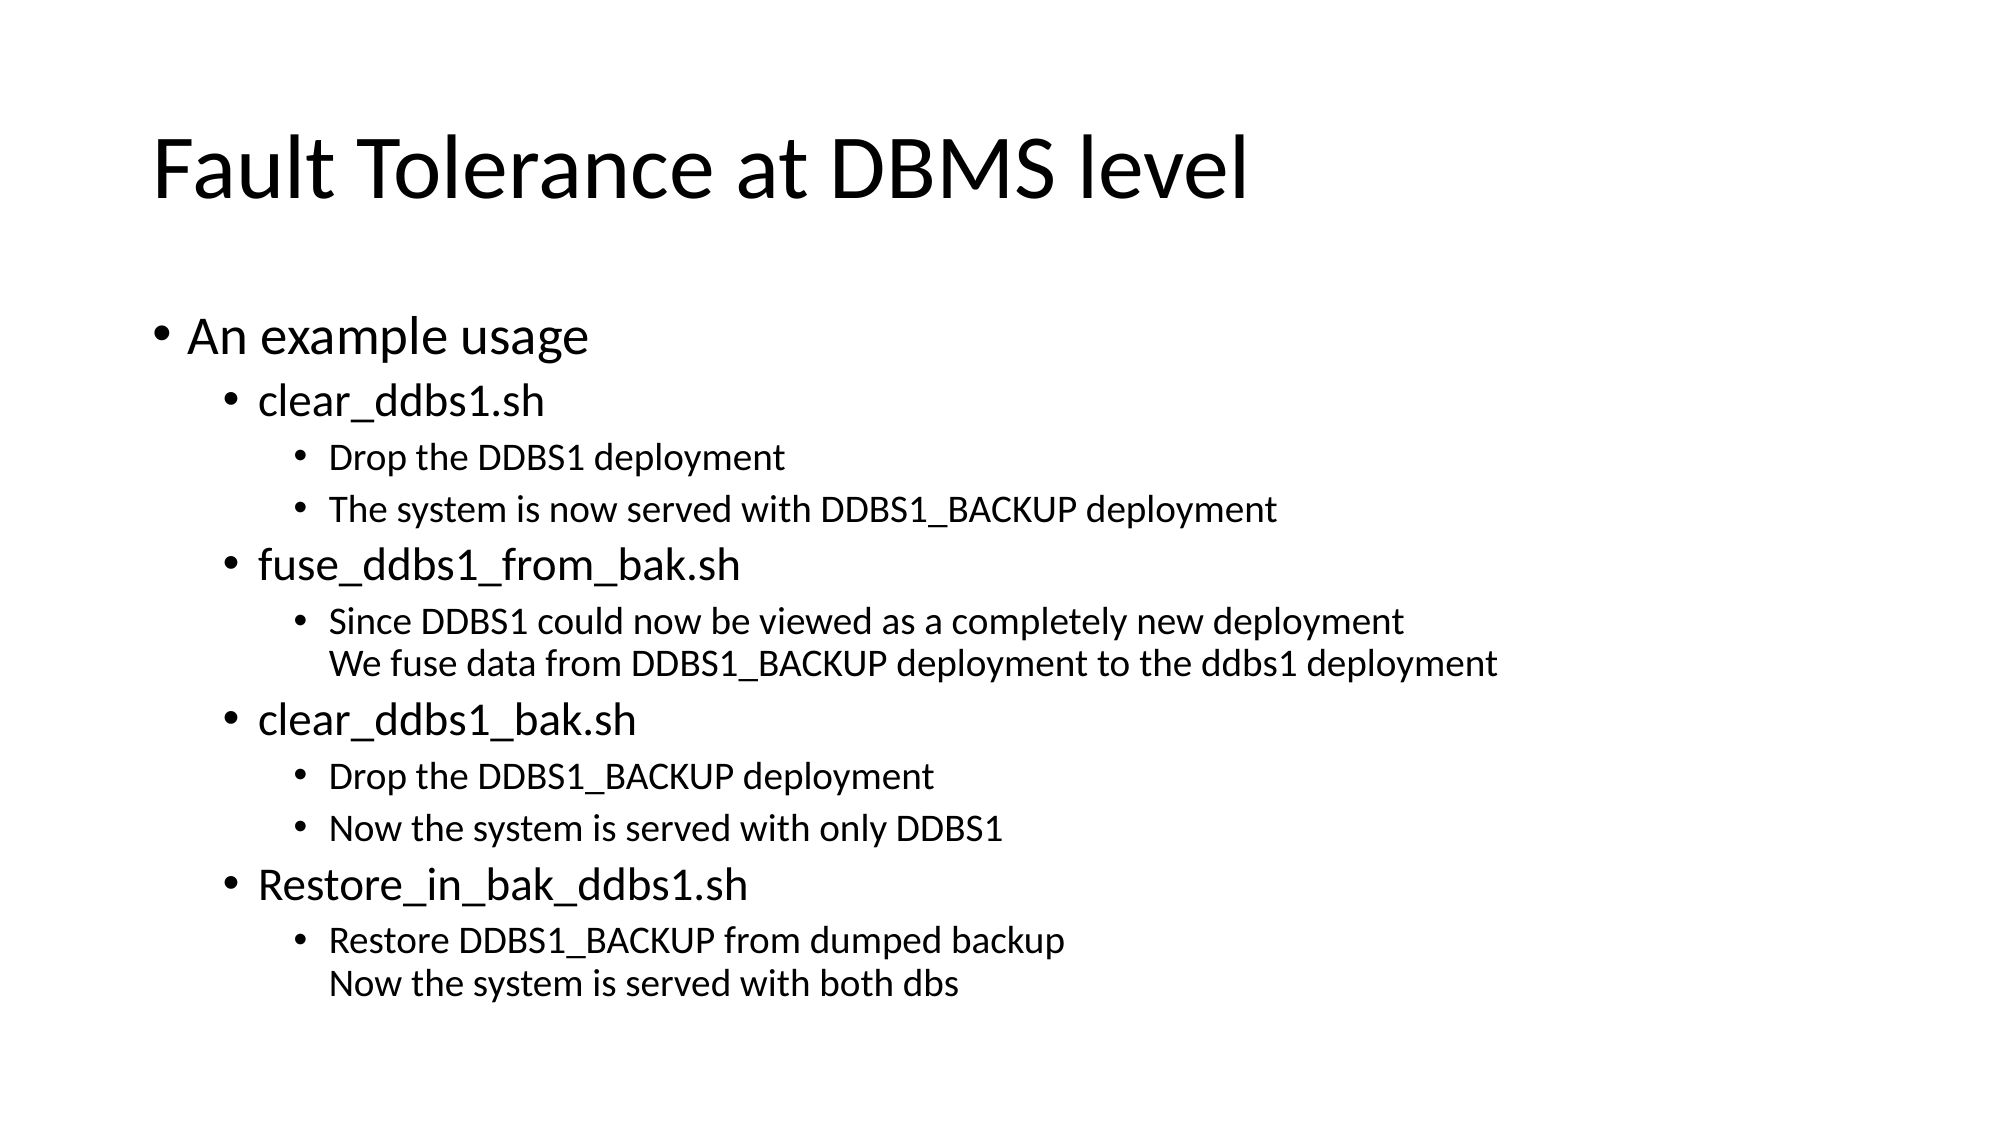

# Fault Tolerance at DBMS level
An example usage
clear_ddbs1.sh
Drop the DDBS1 deployment
The system is now served with DDBS1_BACKUP deployment
fuse_ddbs1_from_bak.sh
Since DDBS1 could now be viewed as a completely new deployment
We fuse data from DDBS1_BACKUP deployment to the ddbs1 deployment
clear_ddbs1_bak.sh
Drop the DDBS1_BACKUP deployment
Now the system is served with only DDBS1
Restore_in_bak_ddbs1.sh
Restore DDBS1_BACKUP from dumped backup
Now the system is served with both dbs